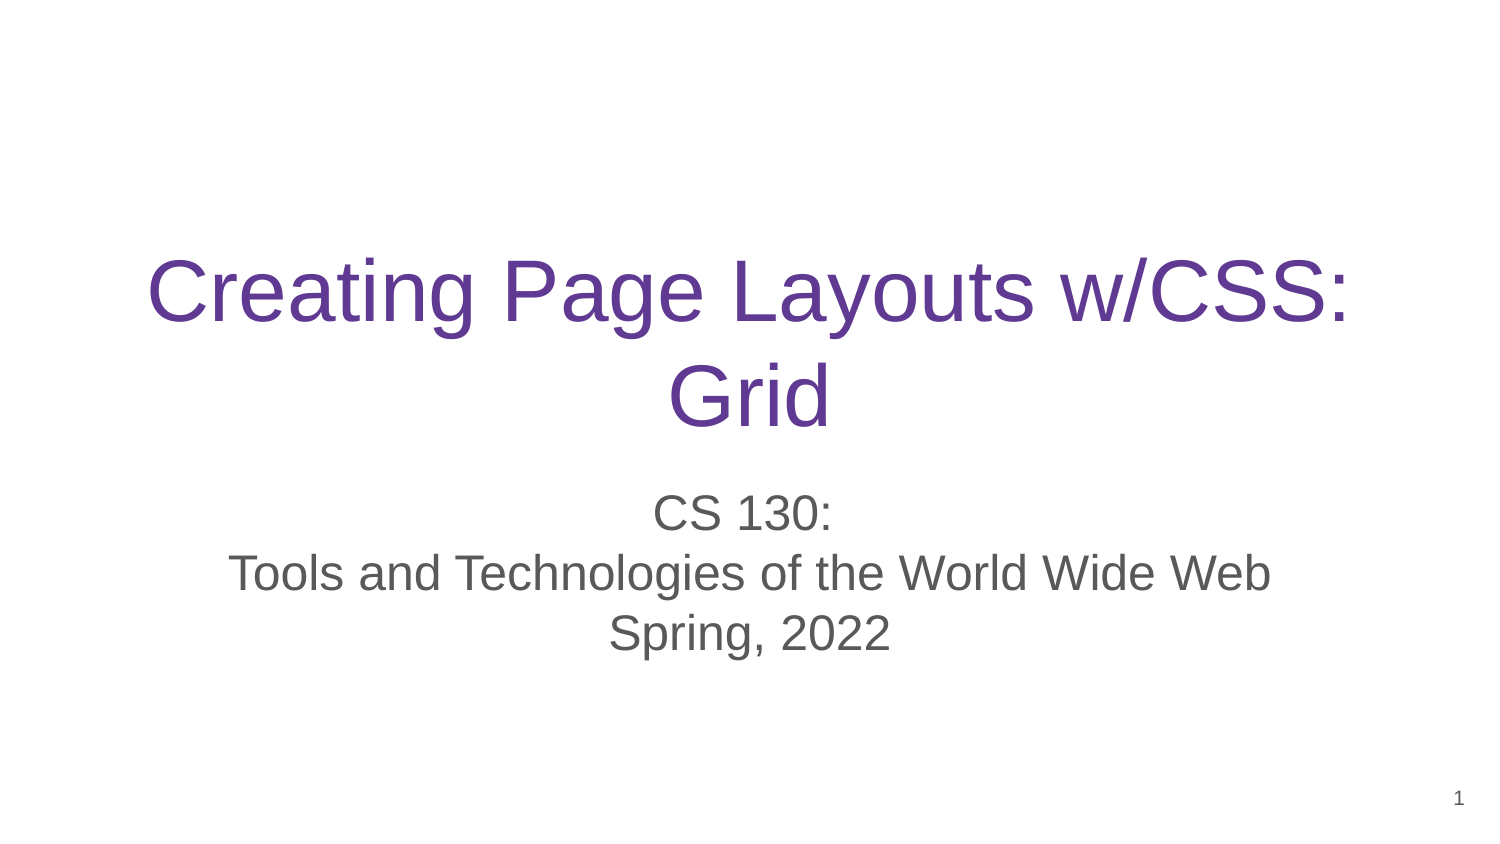

# Creating Page Layouts w/CSS: Grid
CS 130:
Tools and Technologies of the World Wide Web
Spring, 2022
1